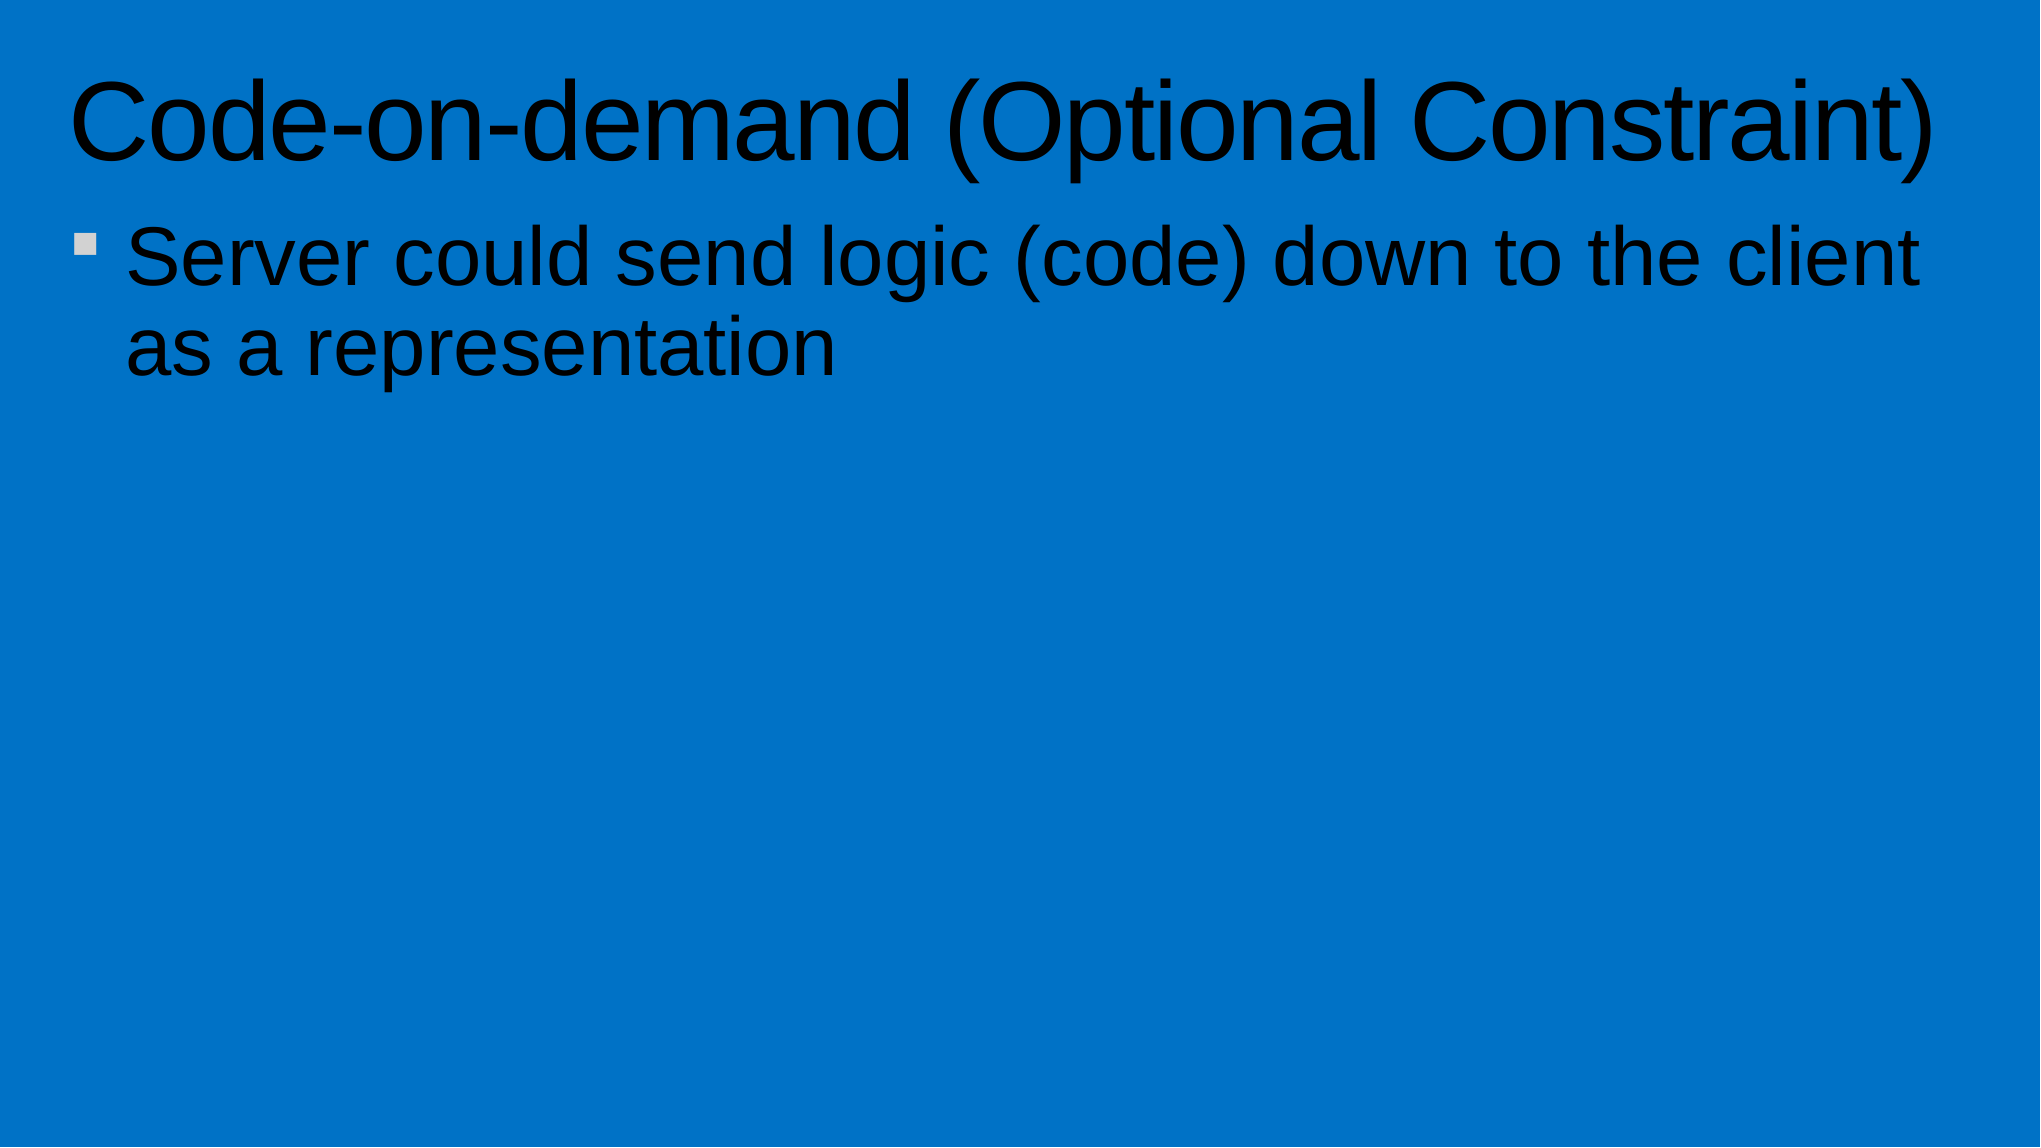

# Code-on-demand (Optional Constraint)
Server could send logic (code) down to the client as a representation